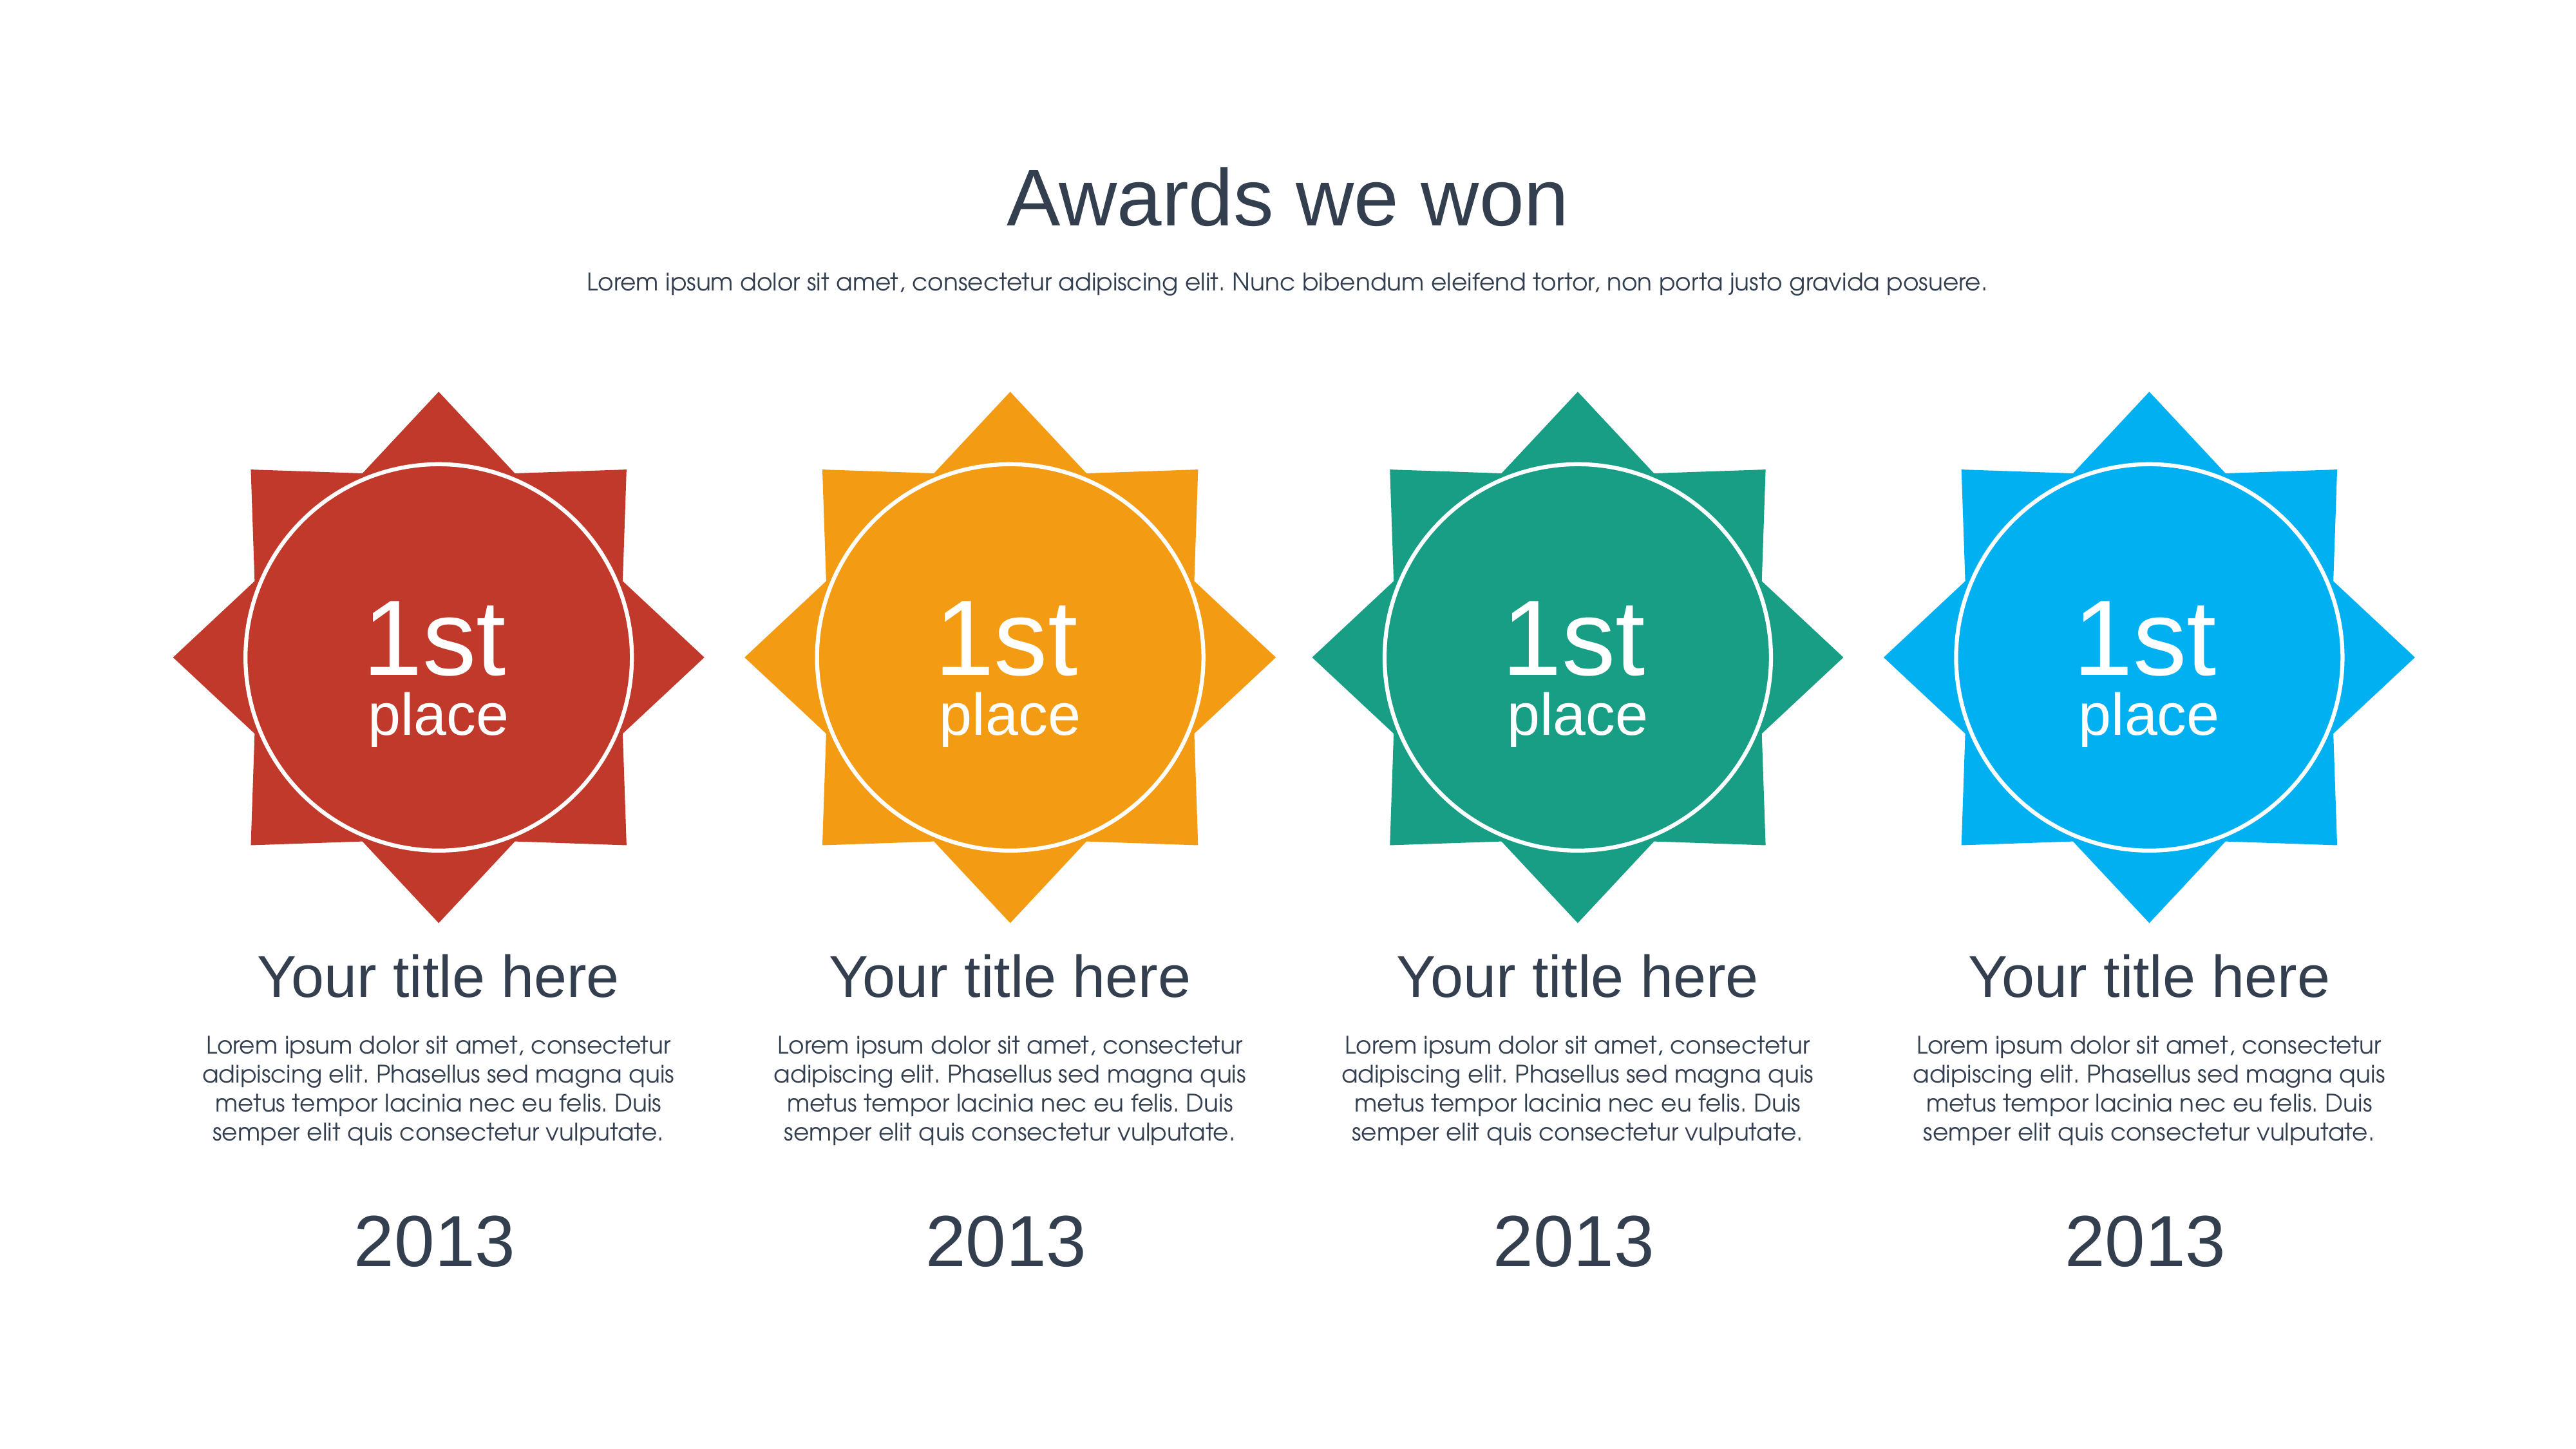

Awards we won
Lorem ipsum dolor sit amet, consectetur adipiscing elit. Nunc bibendum eleifend tortor, non porta justo gravida posuere.

1st
1st
1st
1st
place
place
place
place
Your title here
Your title here
Your title here
Your title here
Lorem ipsum dolor sit amet, consectetur adipiscing elit. Phasellus sed magna quis metus tempor lacinia nec eu felis. Duis semper elit quis consectetur vulputate.
Lorem ipsum dolor sit amet, consectetur adipiscing elit. Phasellus sed magna quis metus tempor lacinia nec eu felis. Duis semper elit quis consectetur vulputate.
Lorem ipsum dolor sit amet, consectetur adipiscing elit. Phasellus sed magna quis metus tempor lacinia nec eu felis. Duis semper elit quis consectetur vulputate.
Lorem ipsum dolor sit amet, consectetur adipiscing elit. Phasellus sed magna quis metus tempor lacinia nec eu felis. Duis semper elit quis consectetur vulputate.
2013
2013
2013
2013